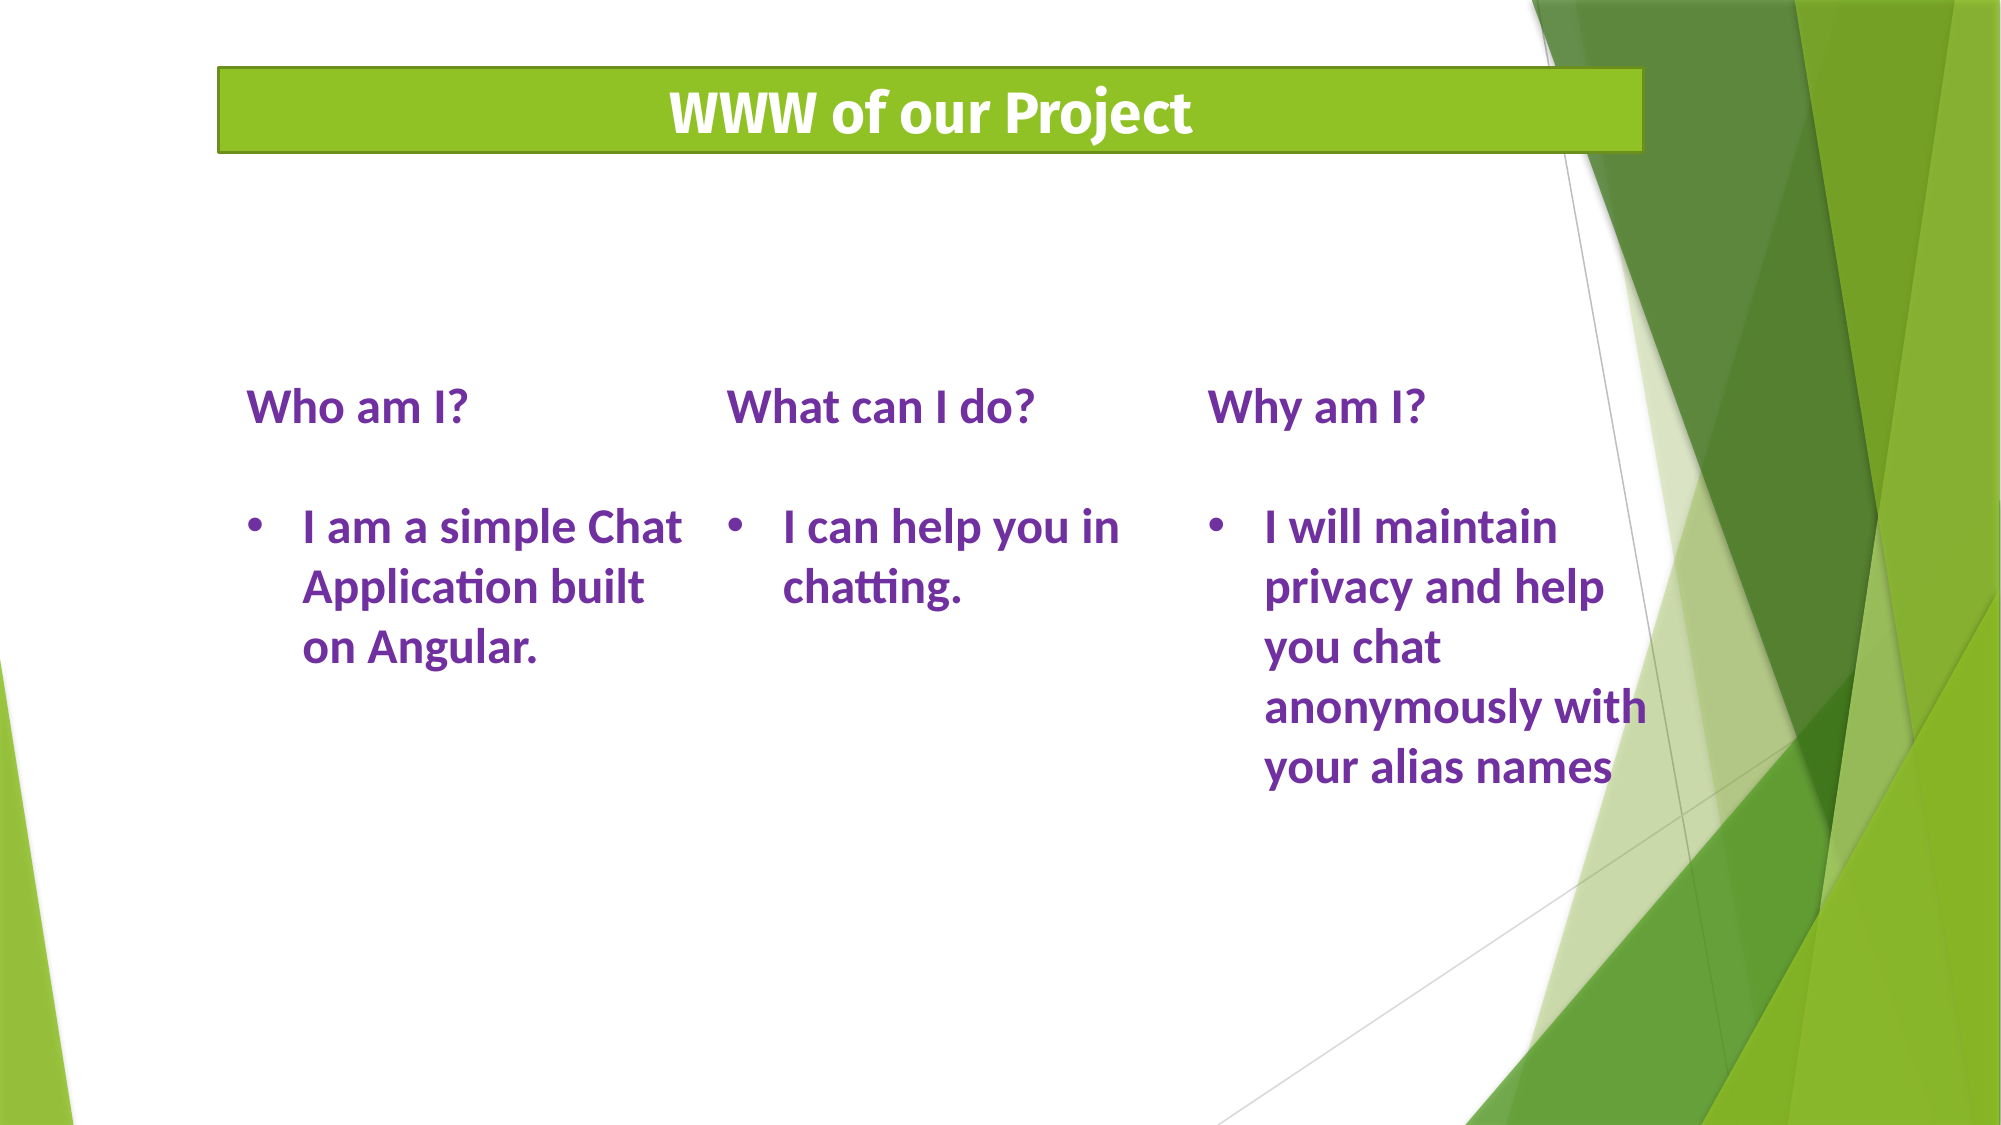

WWW of our Project
Who am I?

I am a simple Chat Application built on Angular.
What can I do?

I can help you in chatting.
Why am I?

I will maintain privacy and help you chat anonymously with your alias names